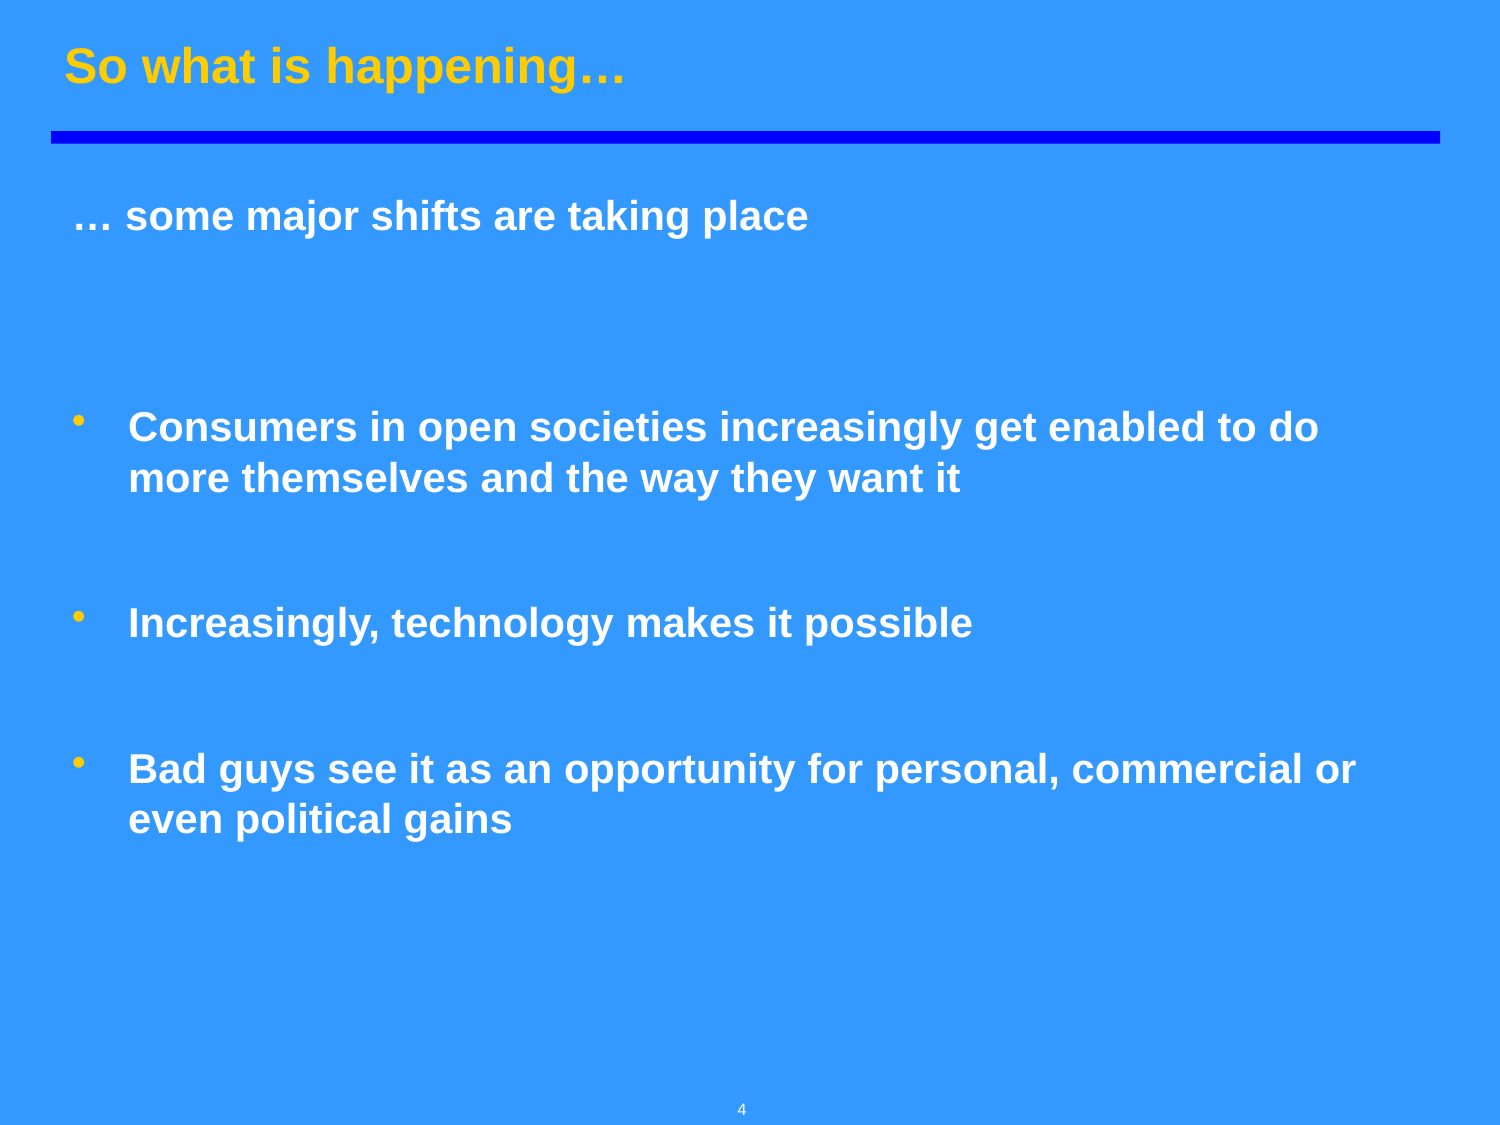

# So what is happening…
… some major shifts are taking place

Consumers in open societies increasingly get enabled to do more themselves and the way they want it

Increasingly, technology makes it possible

Bad guys see it as an opportunity for personal, commercial or even political gains
4